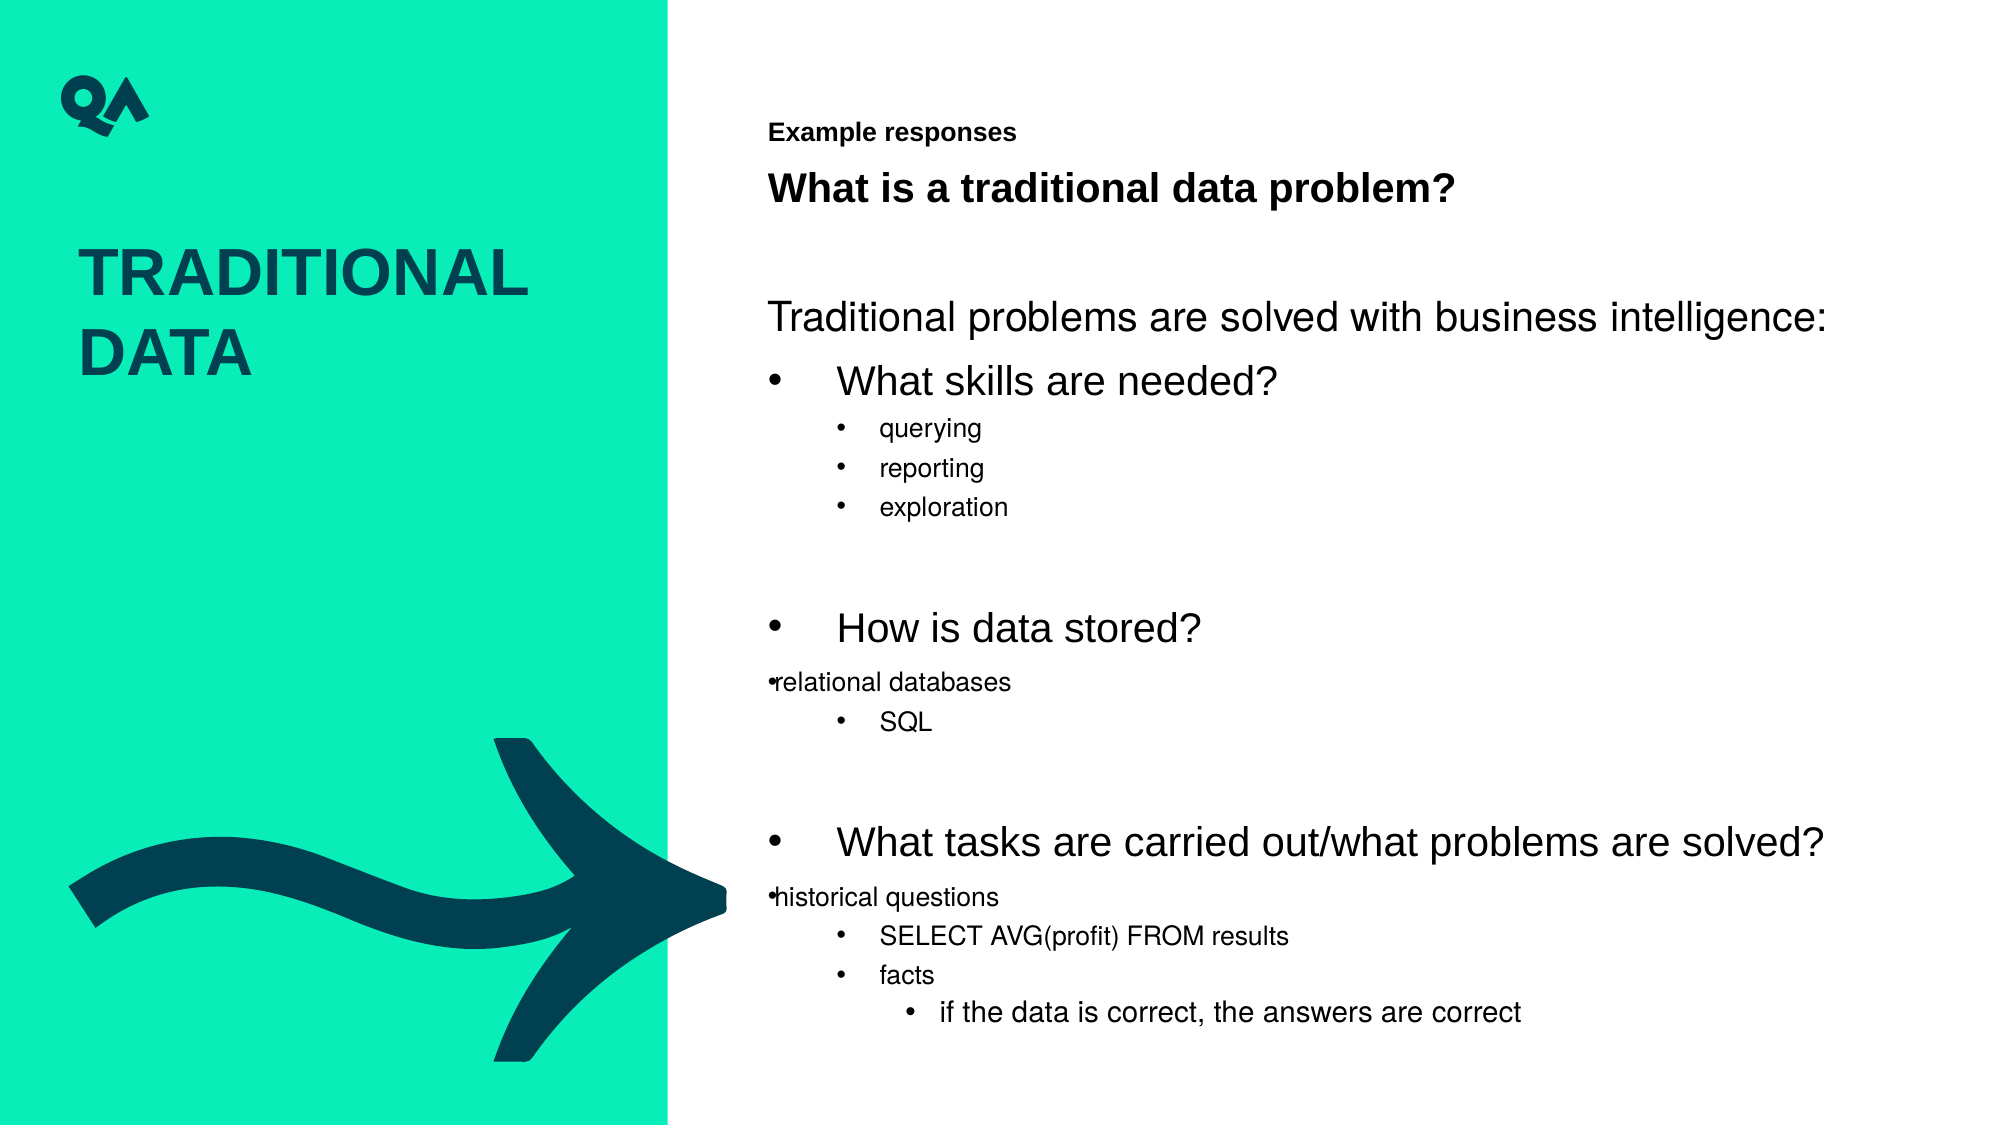

Example responses
What is a traditional data problem?

Traditional problems are solved with business intelligence:
What skills are needed?
querying
reporting
exploration

How is data stored?
relational databases
SQL

What tasks are carried out/what problems are solved?
historical questions
SELECT AVG(profit) FROM results
facts
if the data is correct, the answers are correct

Traditional Data